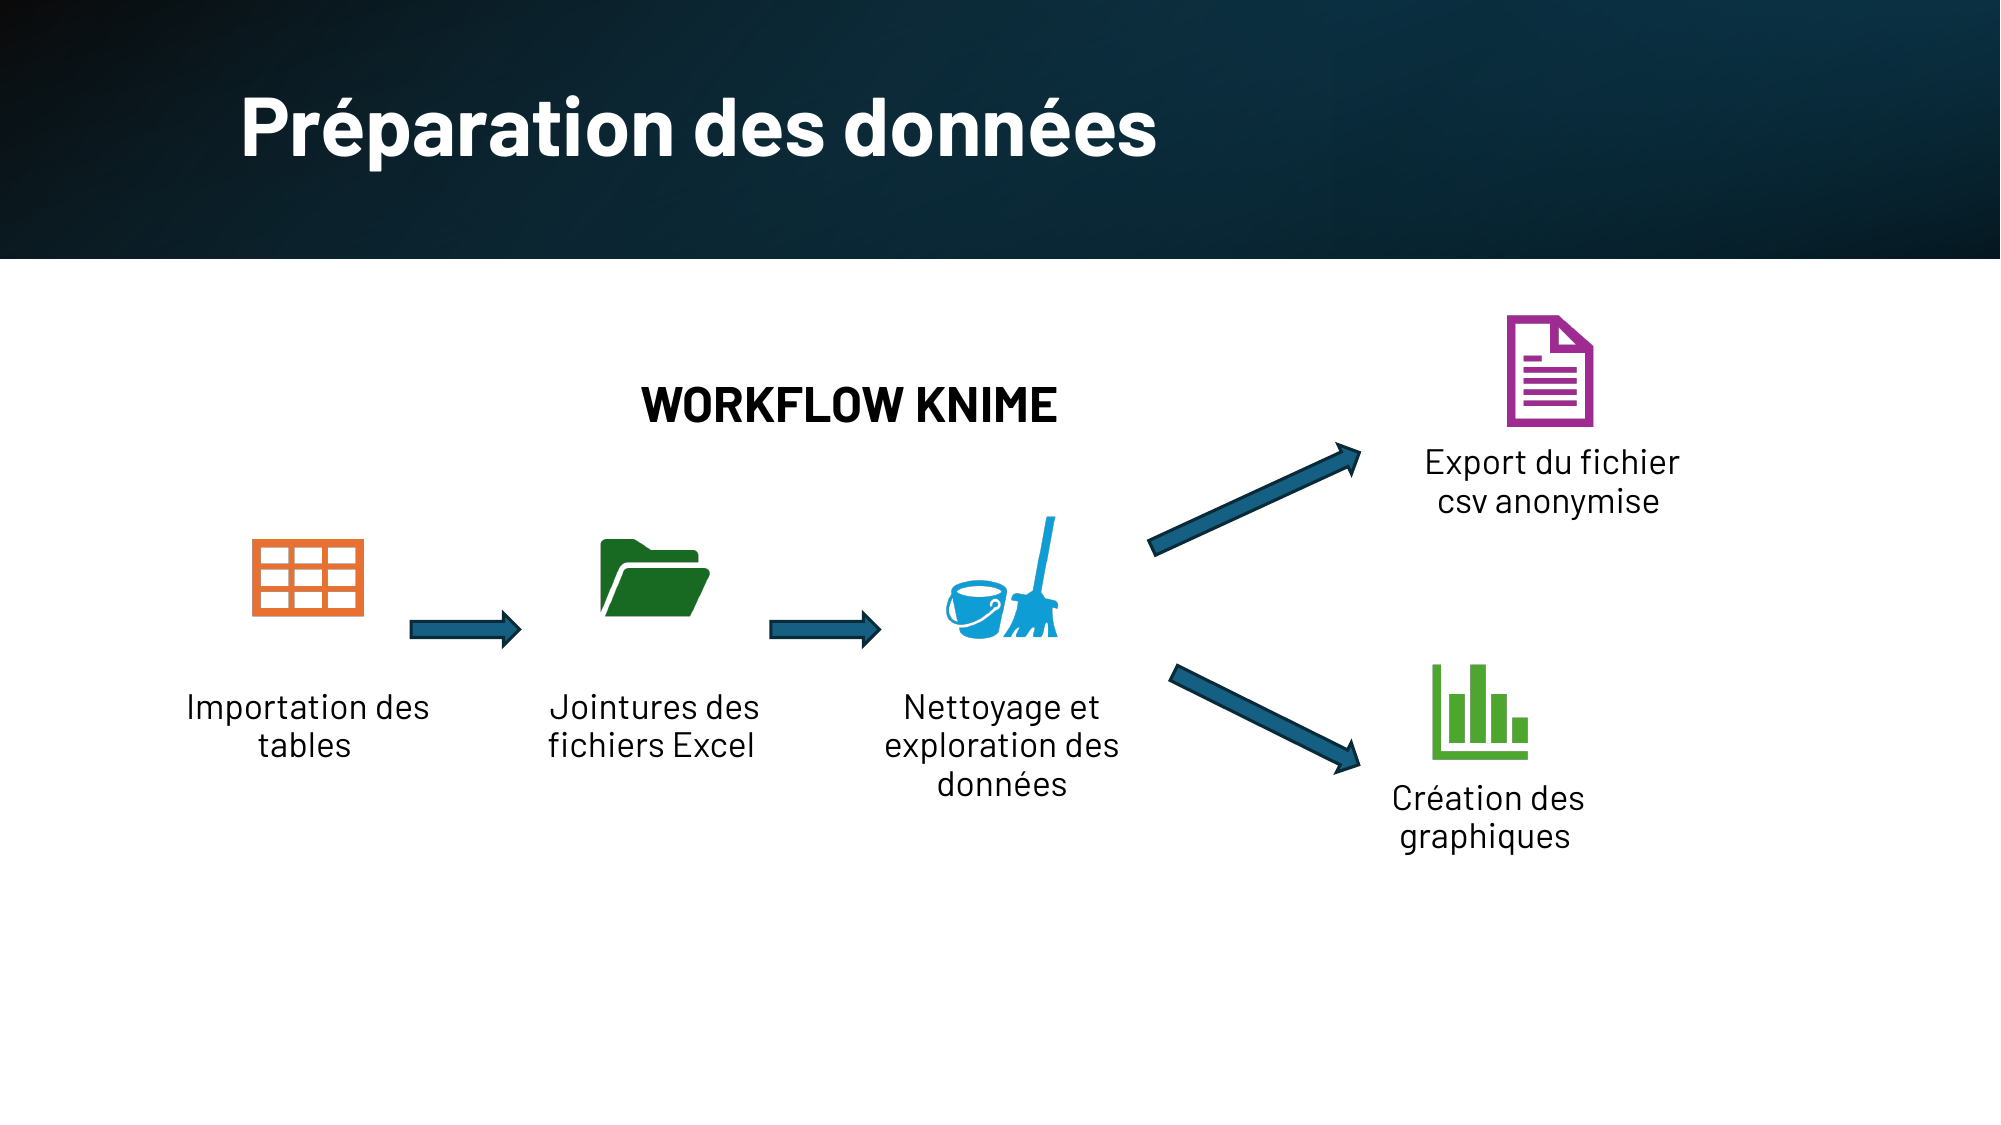

# Préparation des données
Importation des tables
Jointures des fichiers Excel
Nettoyage et exploration des données
Export du fichier csv anonymise
Création des graphiques
WORKFLOW KNIME